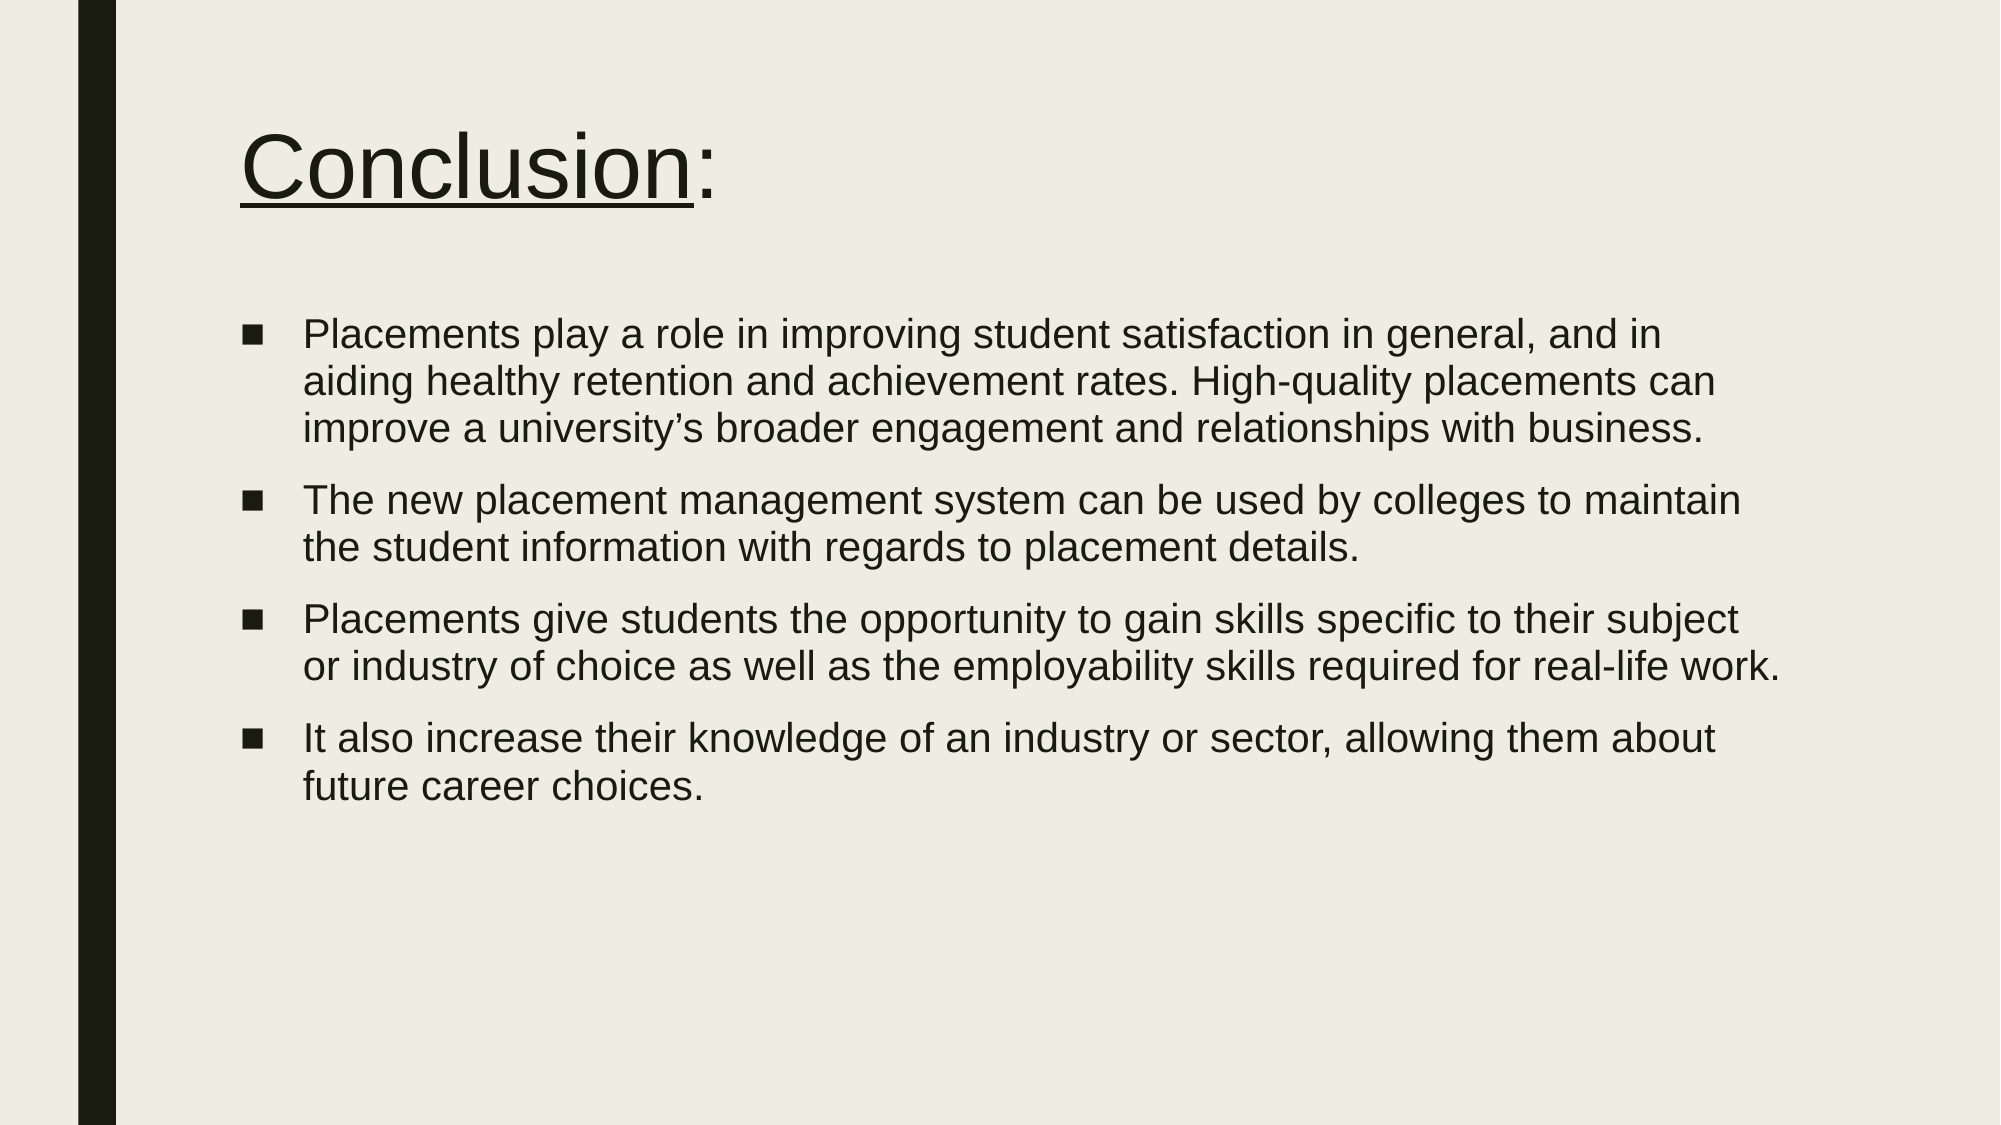

# Conclusion:
Placements play a role in improving student satisfaction in general, and in aiding healthy retention and achievement rates. High-quality placements can improve a university’s broader engagement and relationships with business.
The new placement management system can be used by colleges to maintain the student information with regards to placement details.
Placements give students the opportunity to gain skills specific to their subject or industry of choice as well as the employability skills required for real-life work.
It also increase their knowledge of an industry or sector, allowing them about future career choices.